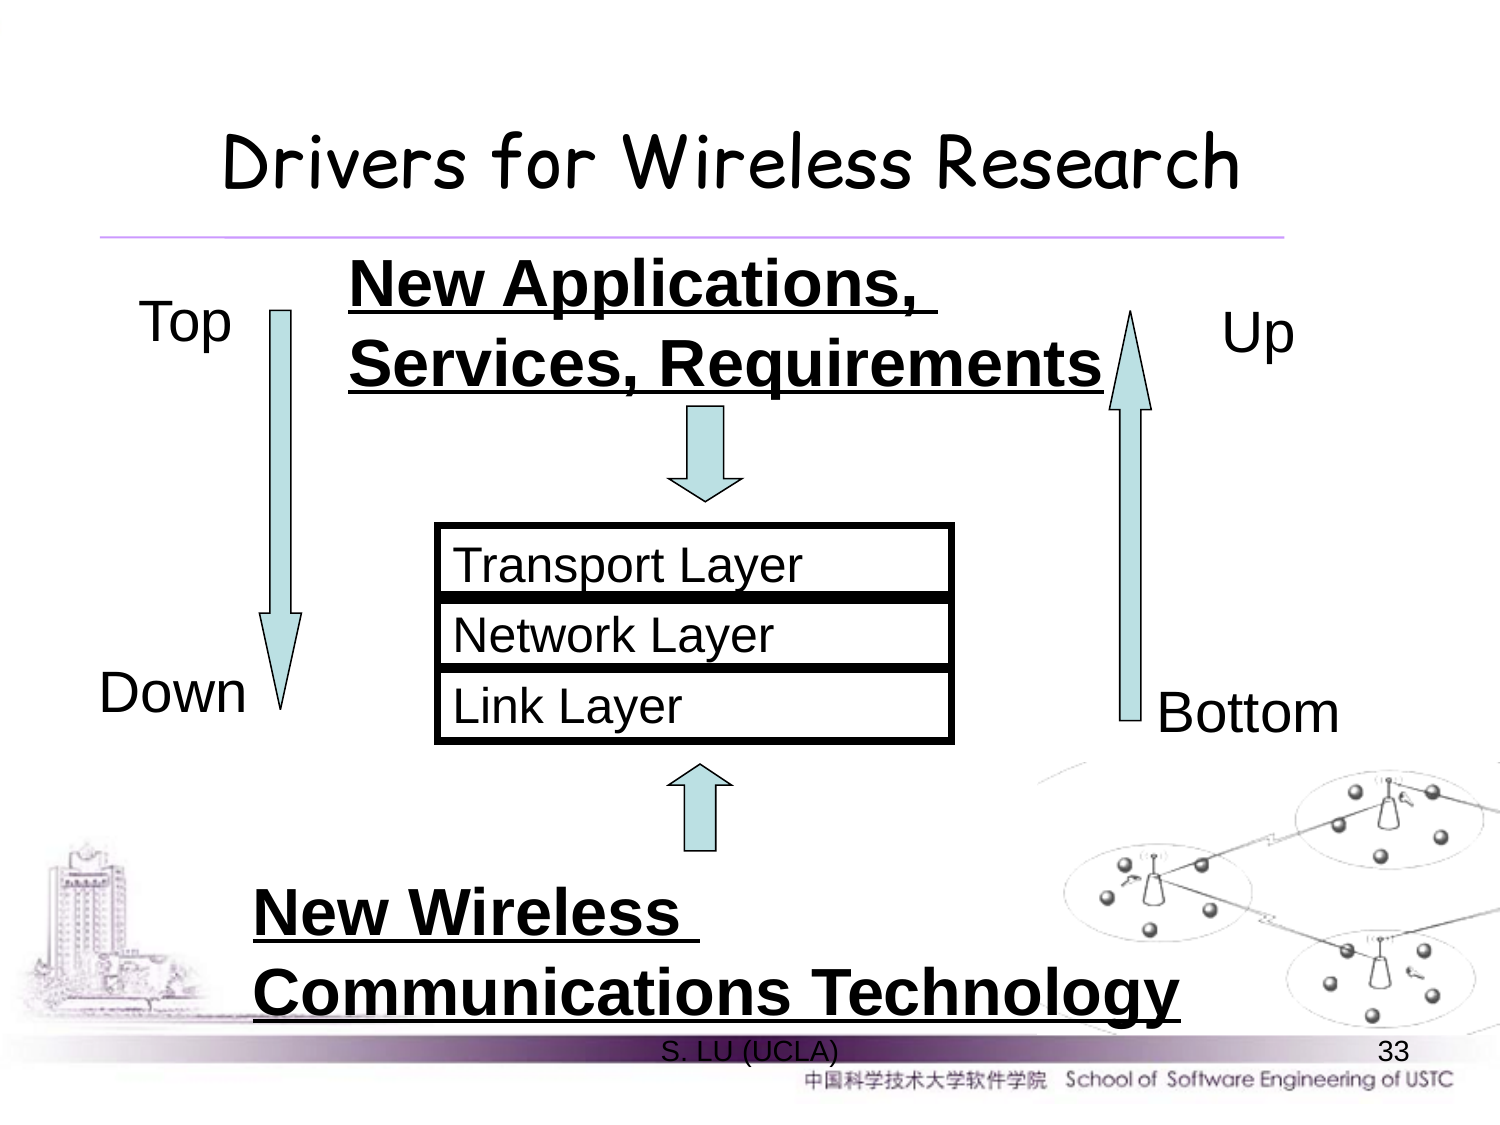

# Drivers for Wireless Research
New Applications,
Services, Requirements
Top
Up

Transport Layer
Network Layer
Down
Link Layer
Bottom

New Wireless
Communications Technology
S. LU (UCLA)
33